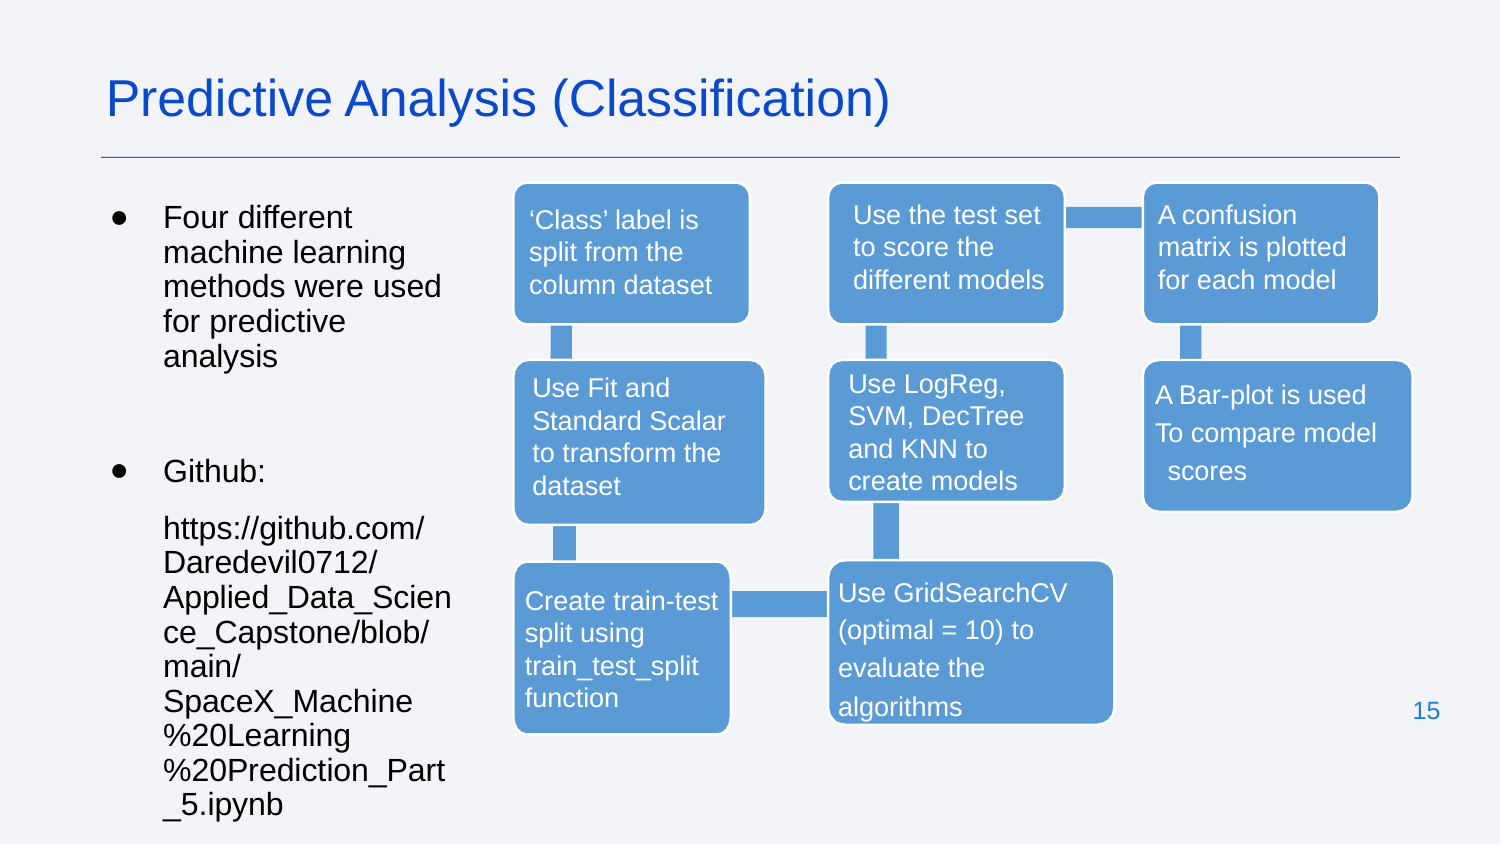

Predictive Analysis (Classification)

Four different machine learning methods were used for predictive analysis

Github:
https://github.com/Daredevil0712/Applied_Data_Science_Capstone/blob/main/SpaceX_Machine%20Learning%20Prediction_Part_5.ipynb
Use the test set to score the different models
A confusion matrix is plotted for each model
‘Class’ label is split from the column dataset

Use LogReg, SVM, DecTree and KNN to create models
Use Fit and Standard Scalar to transform the dataset
A Bar-plot is used
To compare model scores

Use GridSearchCV (optimal = 10) to evaluate the algorithms
Create train-test split using train_test_split function
15